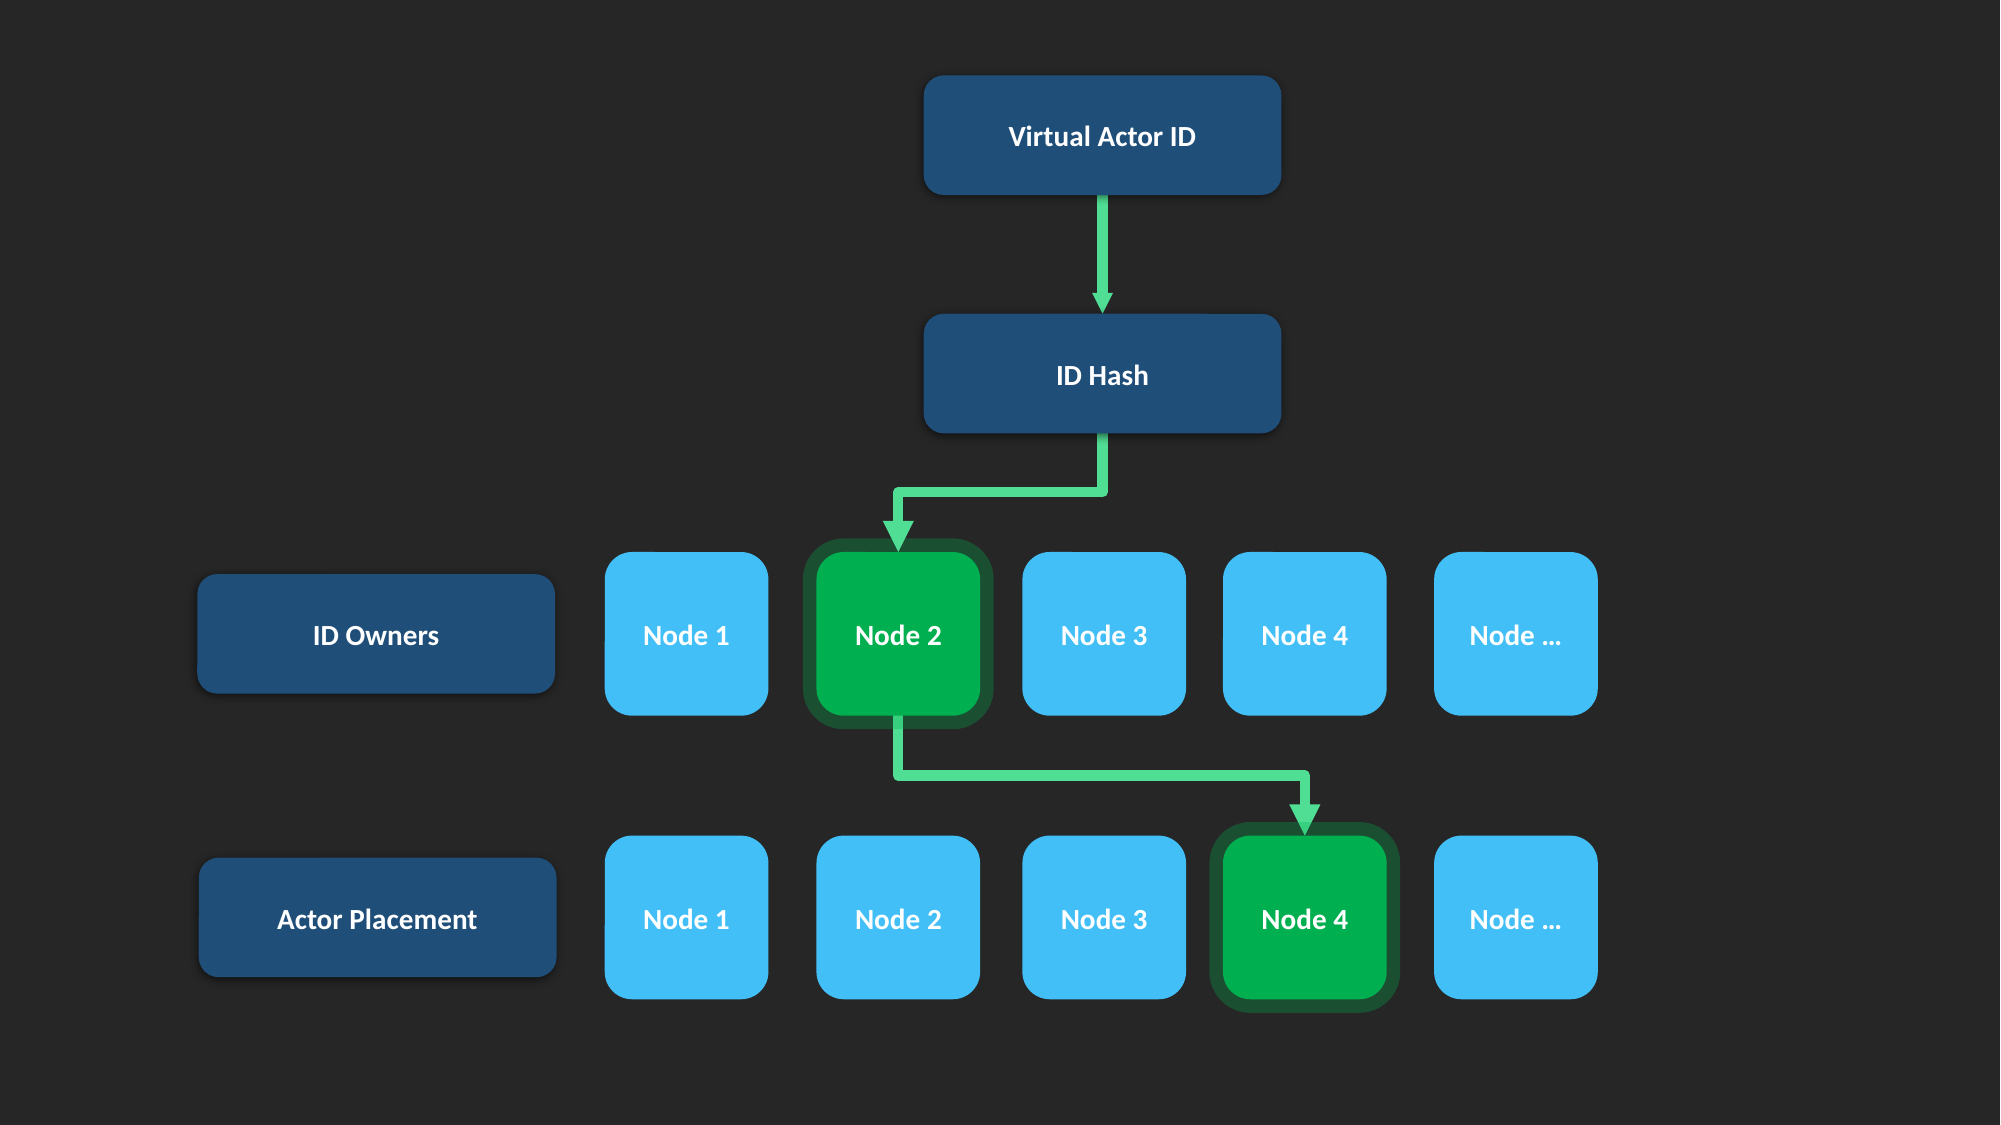

Virtual Actor ID
ID Hash
Node …
Node 2
Node 3
Node 4
Node 1
ID Owners
Node …
Node 2
Node 3
Node 4
Node 1
Actor Placement